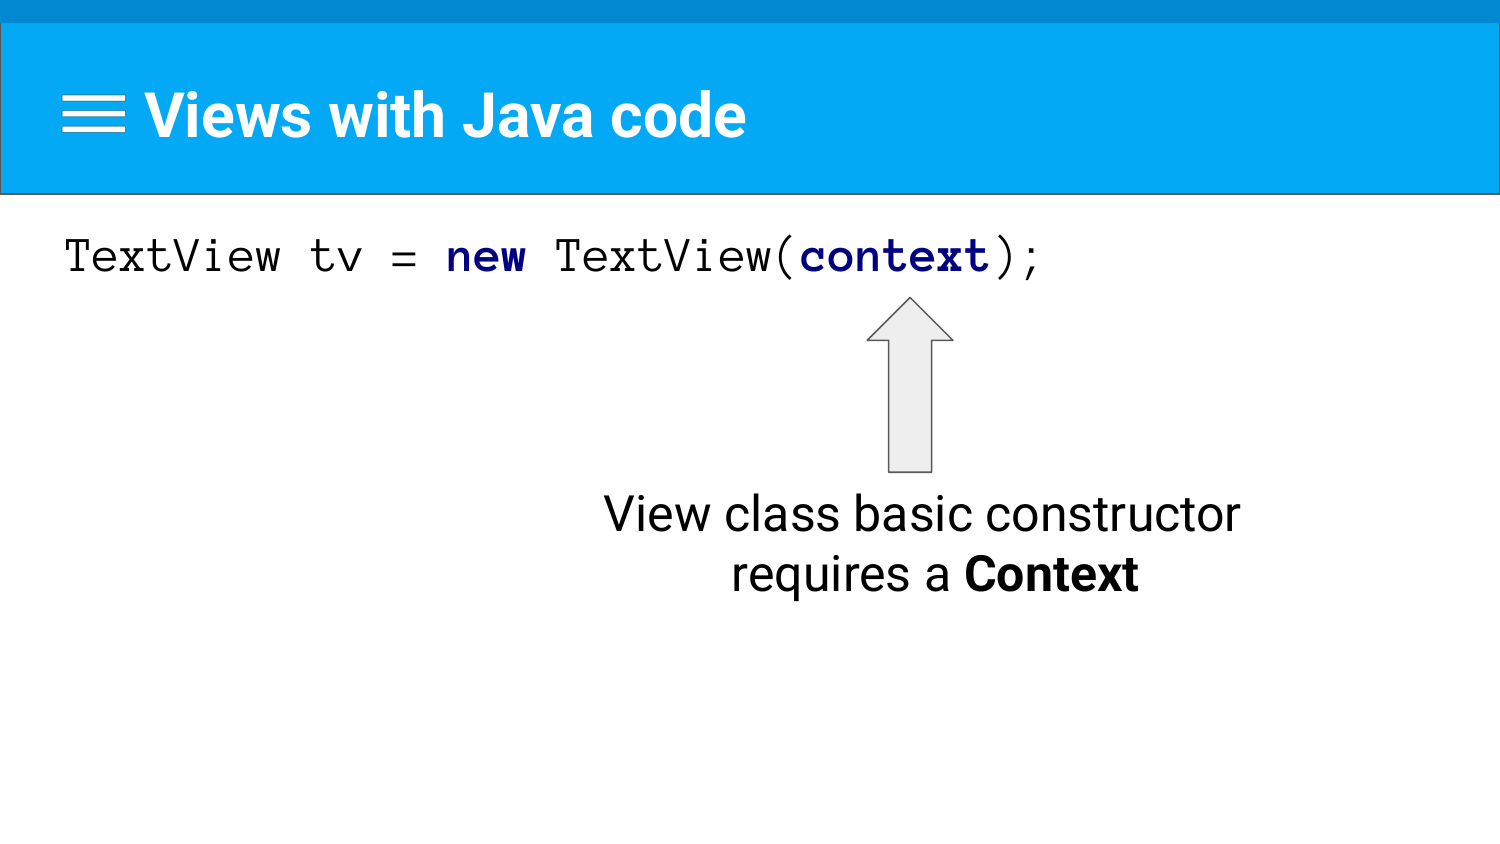

# Views with Java code
TextView tv = new TextView(context);

View class basic constructor
 requires a Context